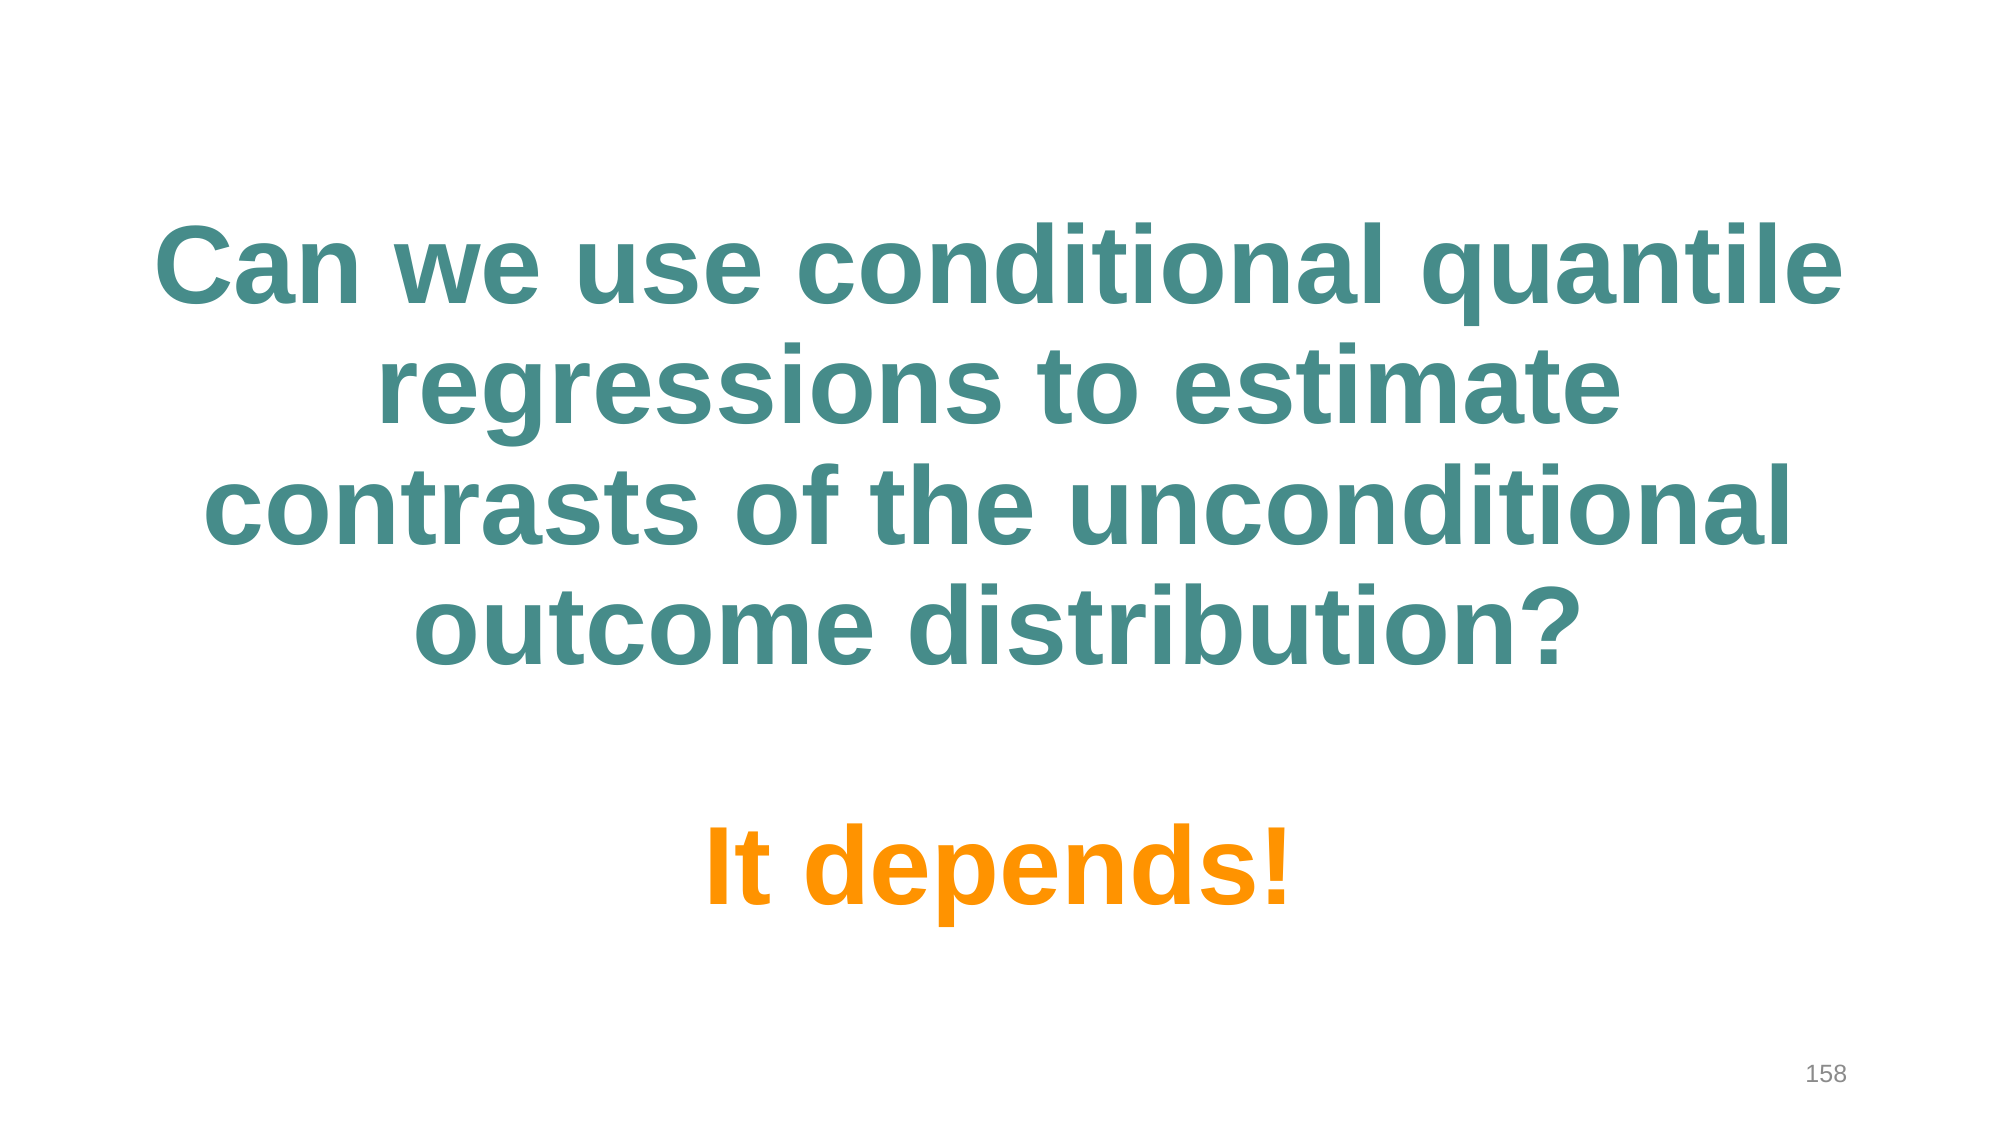

# Can we use conditional quantile regressions to estimate contrasts of the unconditional outcome distribution? It depends!
158